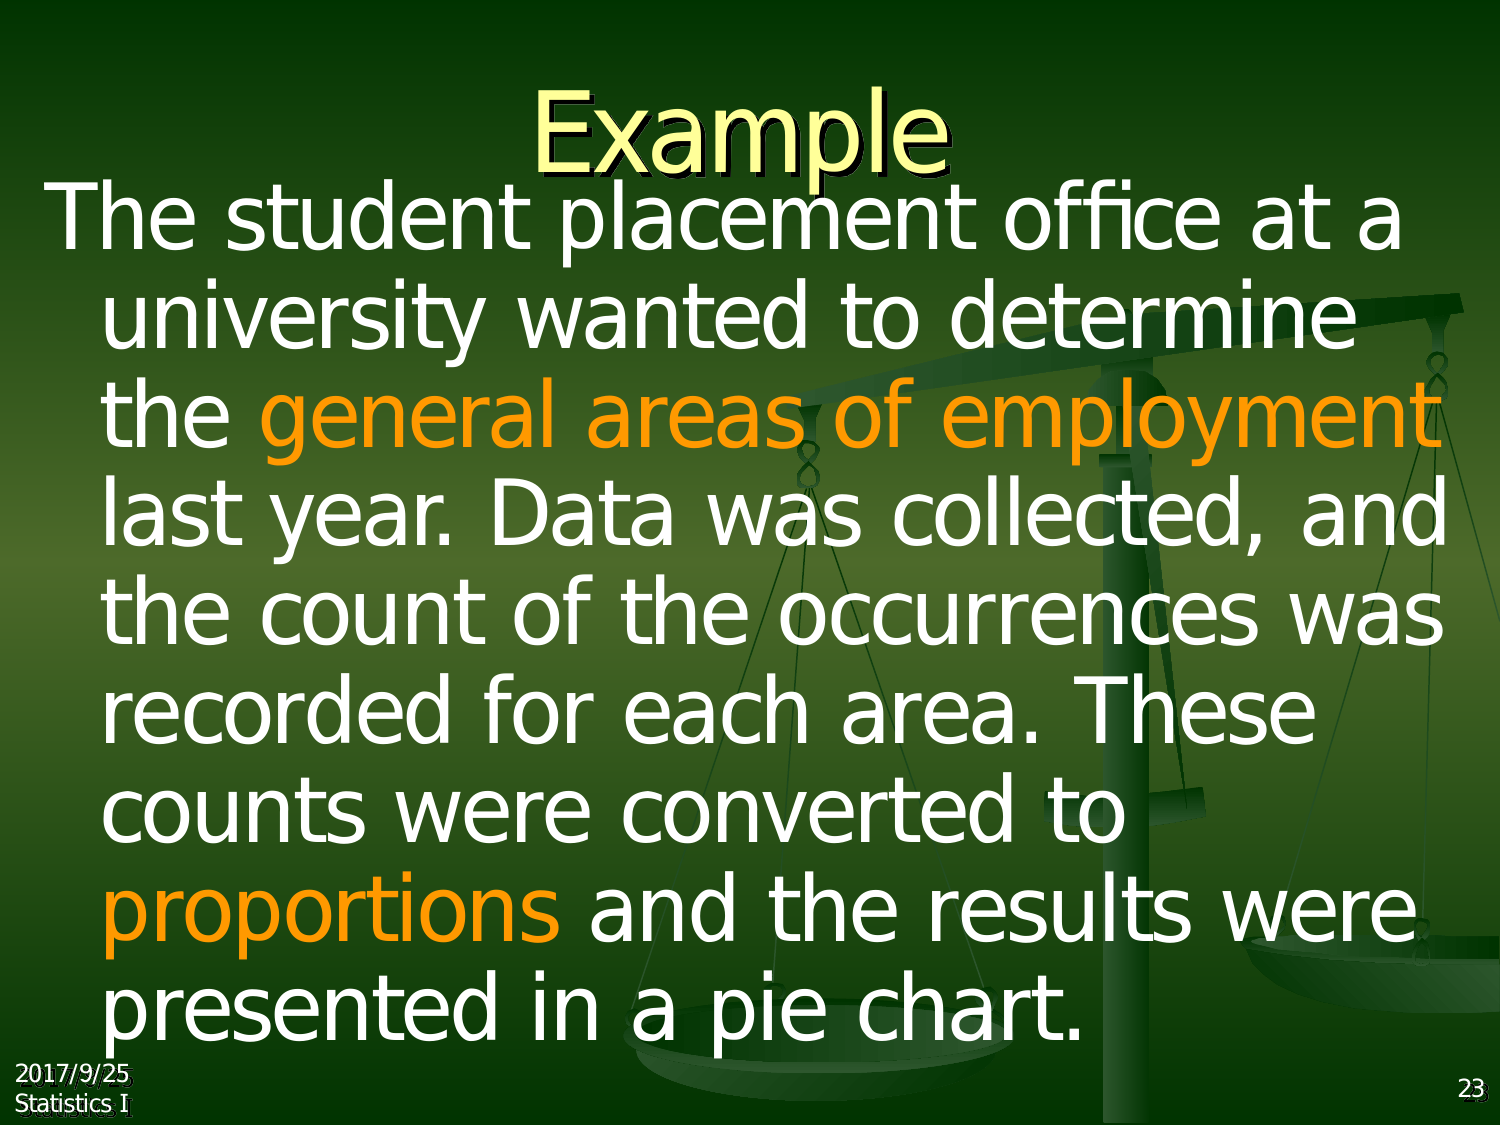

# Example
The student placement office at a university wanted to determine the general areas of employment last year. Data was collected, and the count of the occurrences was recorded for each area. These counts were converted to proportions and the results were presented in a pie chart.
2017/9/25
Statistics I
23